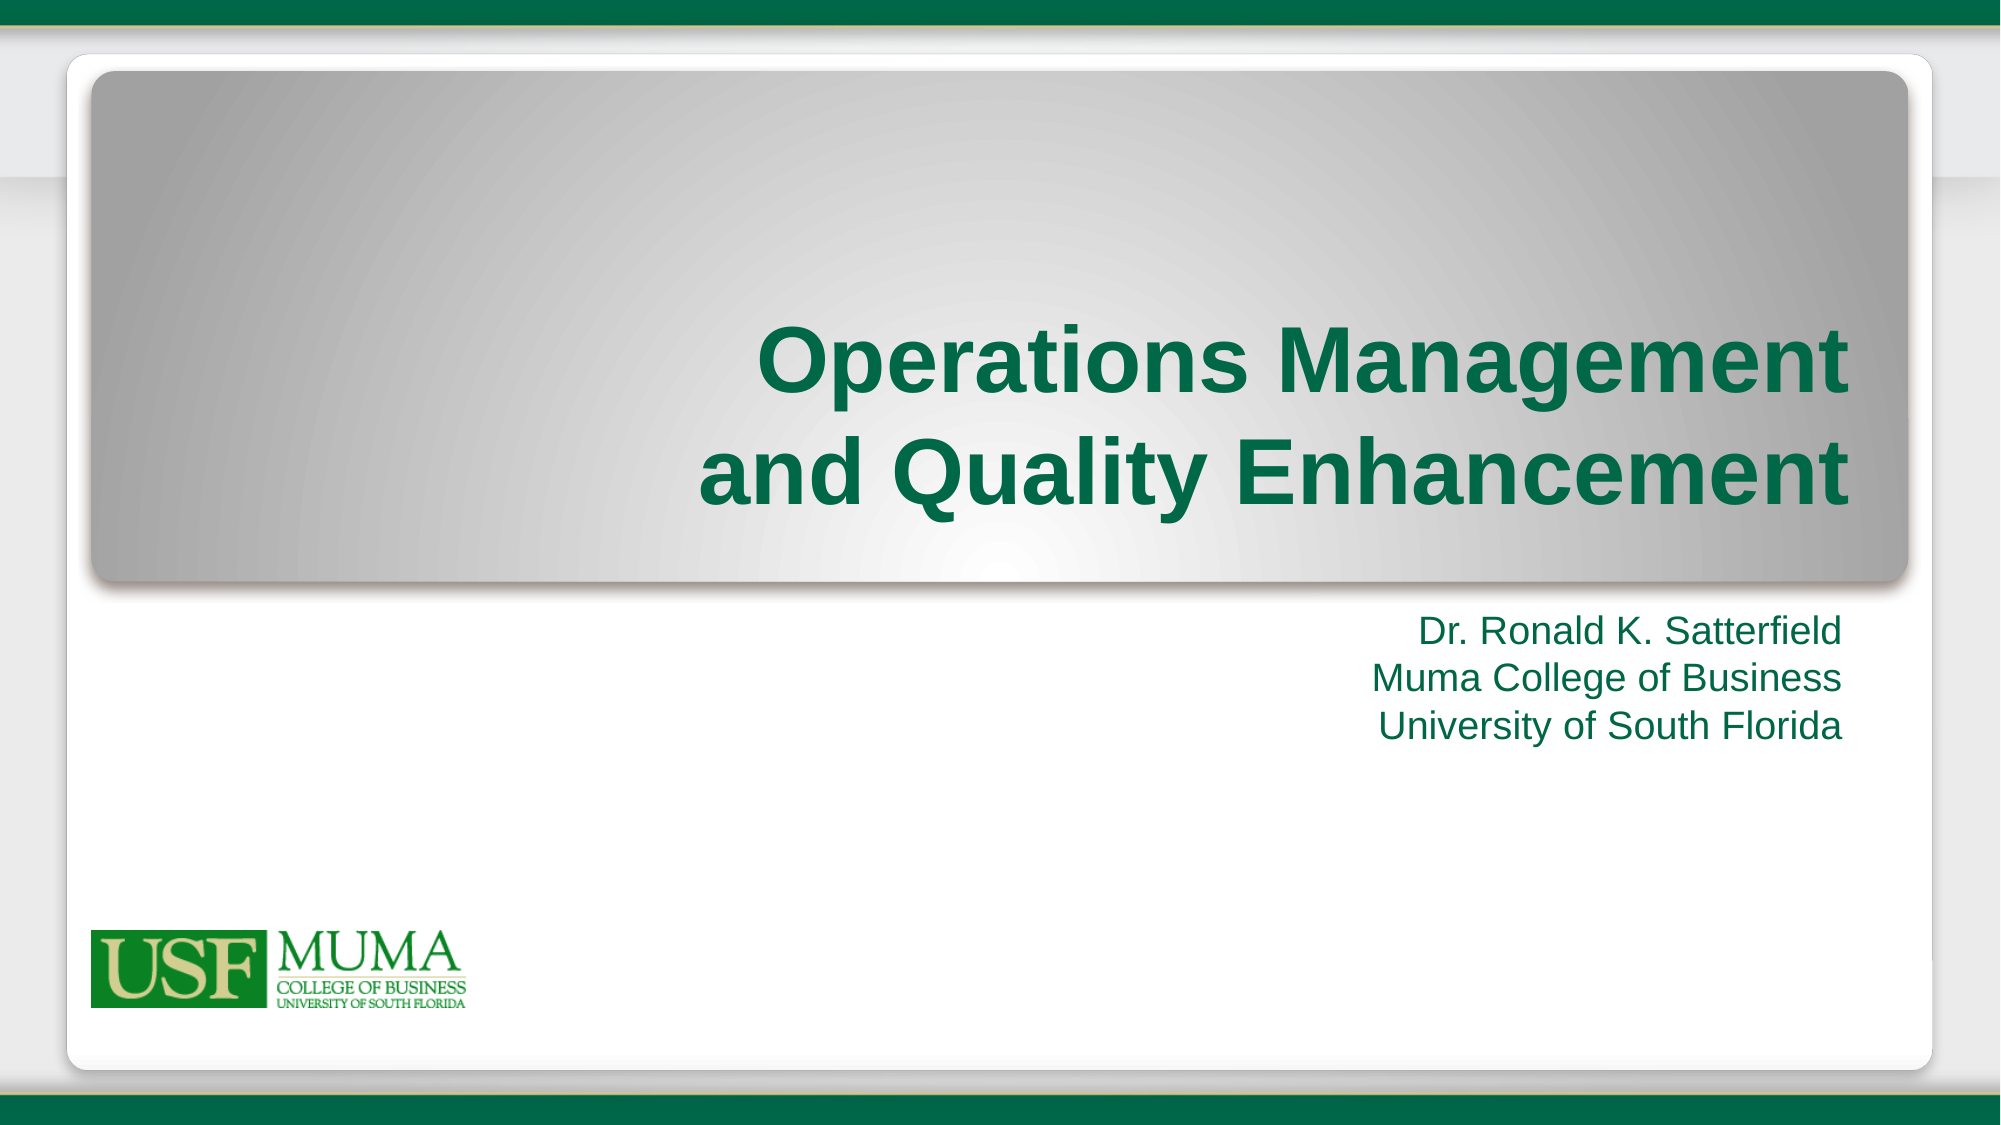

# Operations Management and Quality Enhancement
Dr. Ronald K. Satterfield
Muma College of Business
University of South Florida